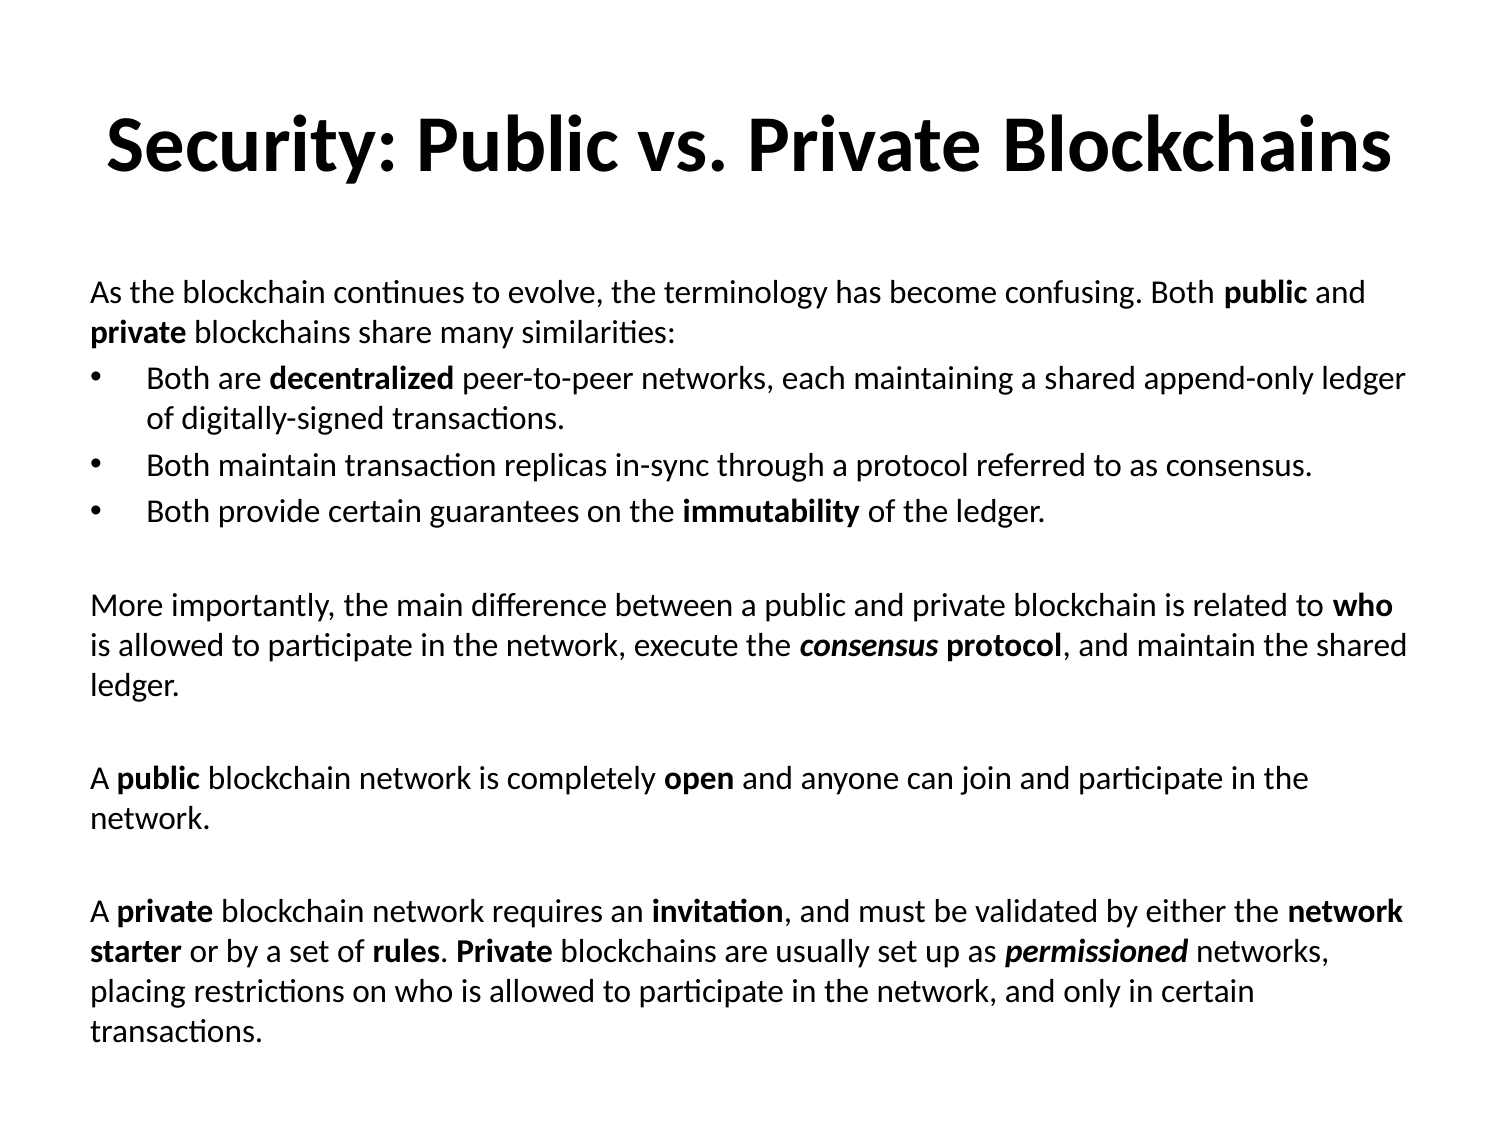

# Security: Public vs. Private Blockchains
As the blockchain continues to evolve, the terminology has become confusing. Both public and private blockchains share many similarities:
Both are decentralized peer-to-peer networks, each maintaining a shared append-only ledger of digitally-signed transactions.
Both maintain transaction replicas in-sync through a protocol referred to as consensus.
Both provide certain guarantees on the immutability of the ledger.

More importantly, the main difference between a public and private blockchain is related to who is allowed to participate in the network, execute the consensus protocol, and maintain the shared ledger.

A public blockchain network is completely open and anyone can join and participate in the network.

A private blockchain network requires an invitation, and must be validated by either the network starter or by a set of rules. Private blockchains are usually set up as permissioned networks, placing restrictions on who is allowed to participate in the network, and only in certain transactions.